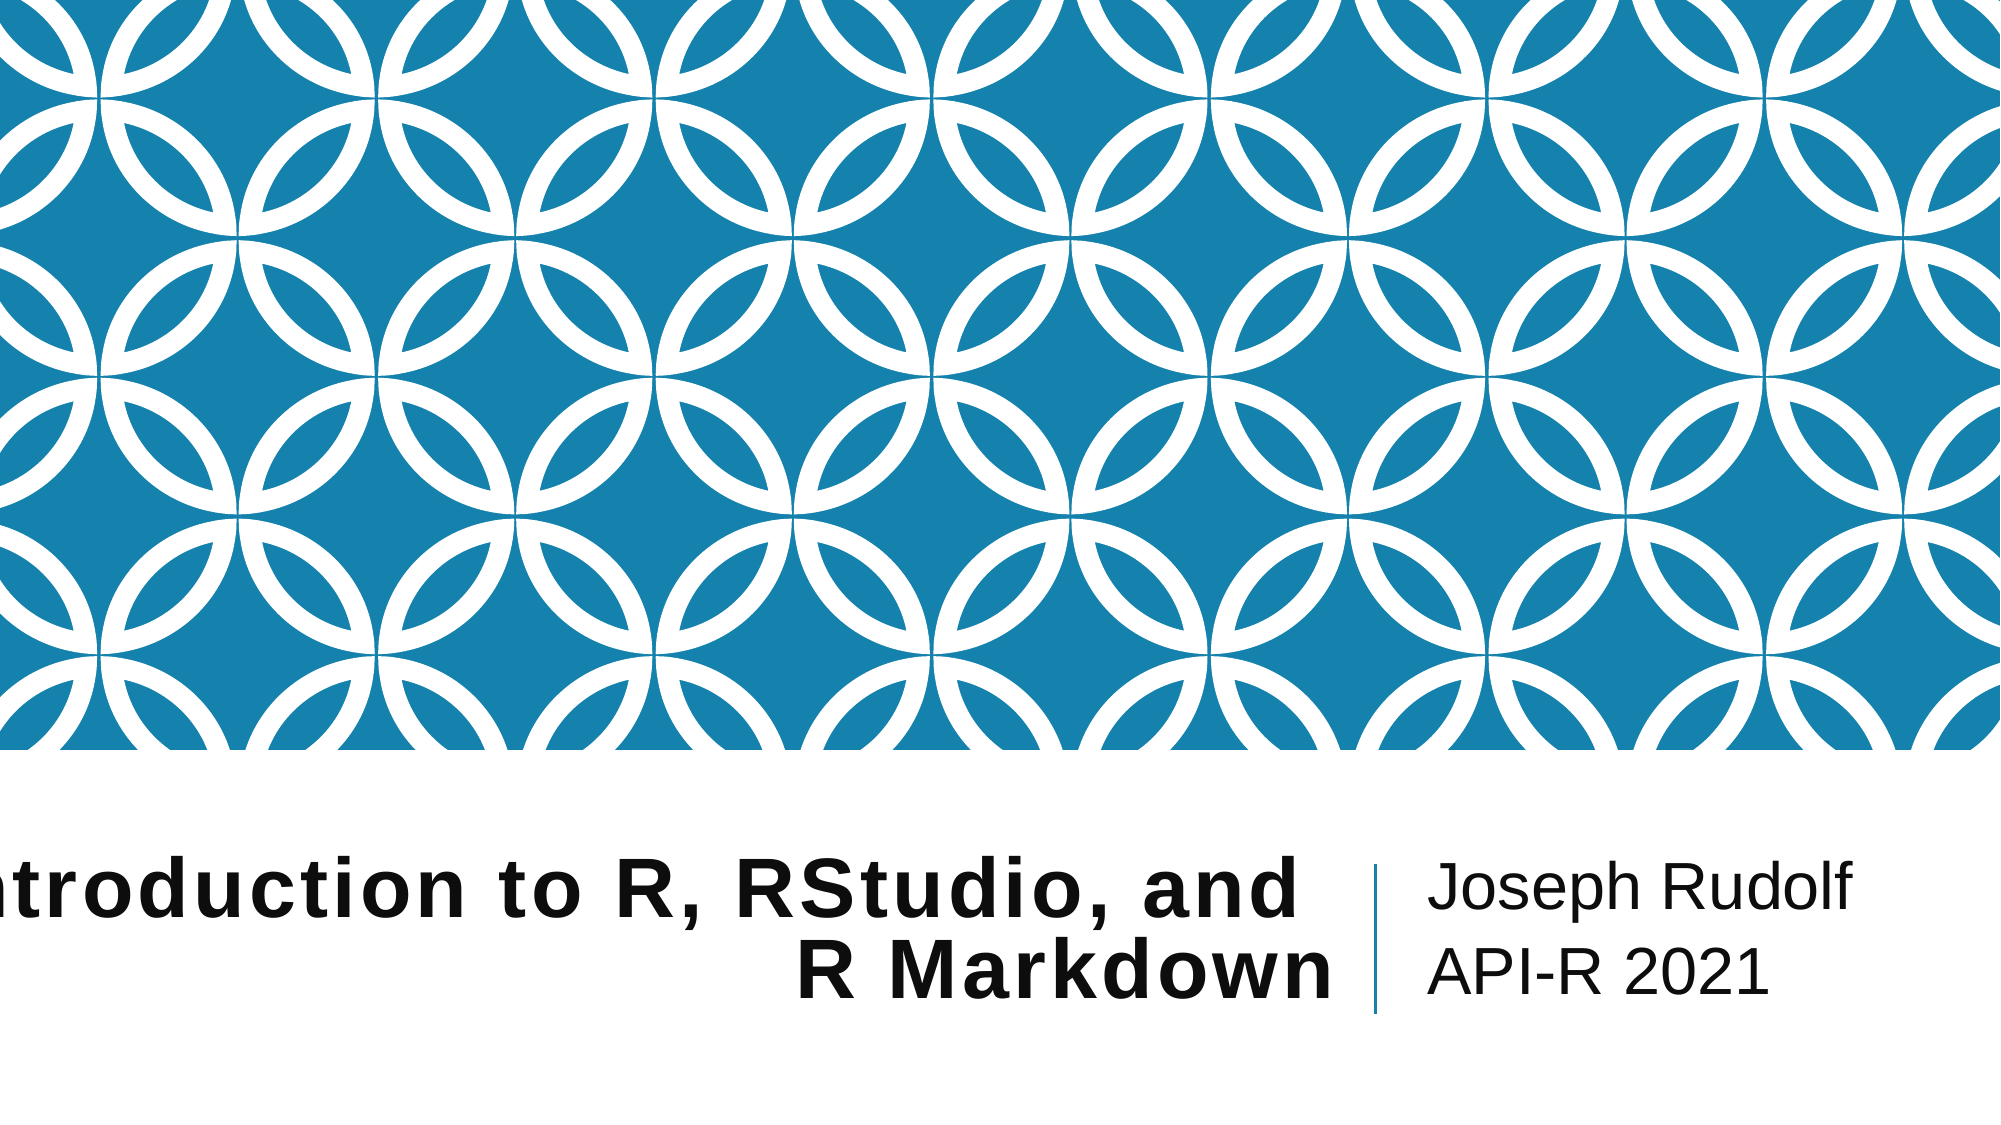

Joseph Rudolf
API-R 2021
# Introduction to R, RStudio, and R Markdown